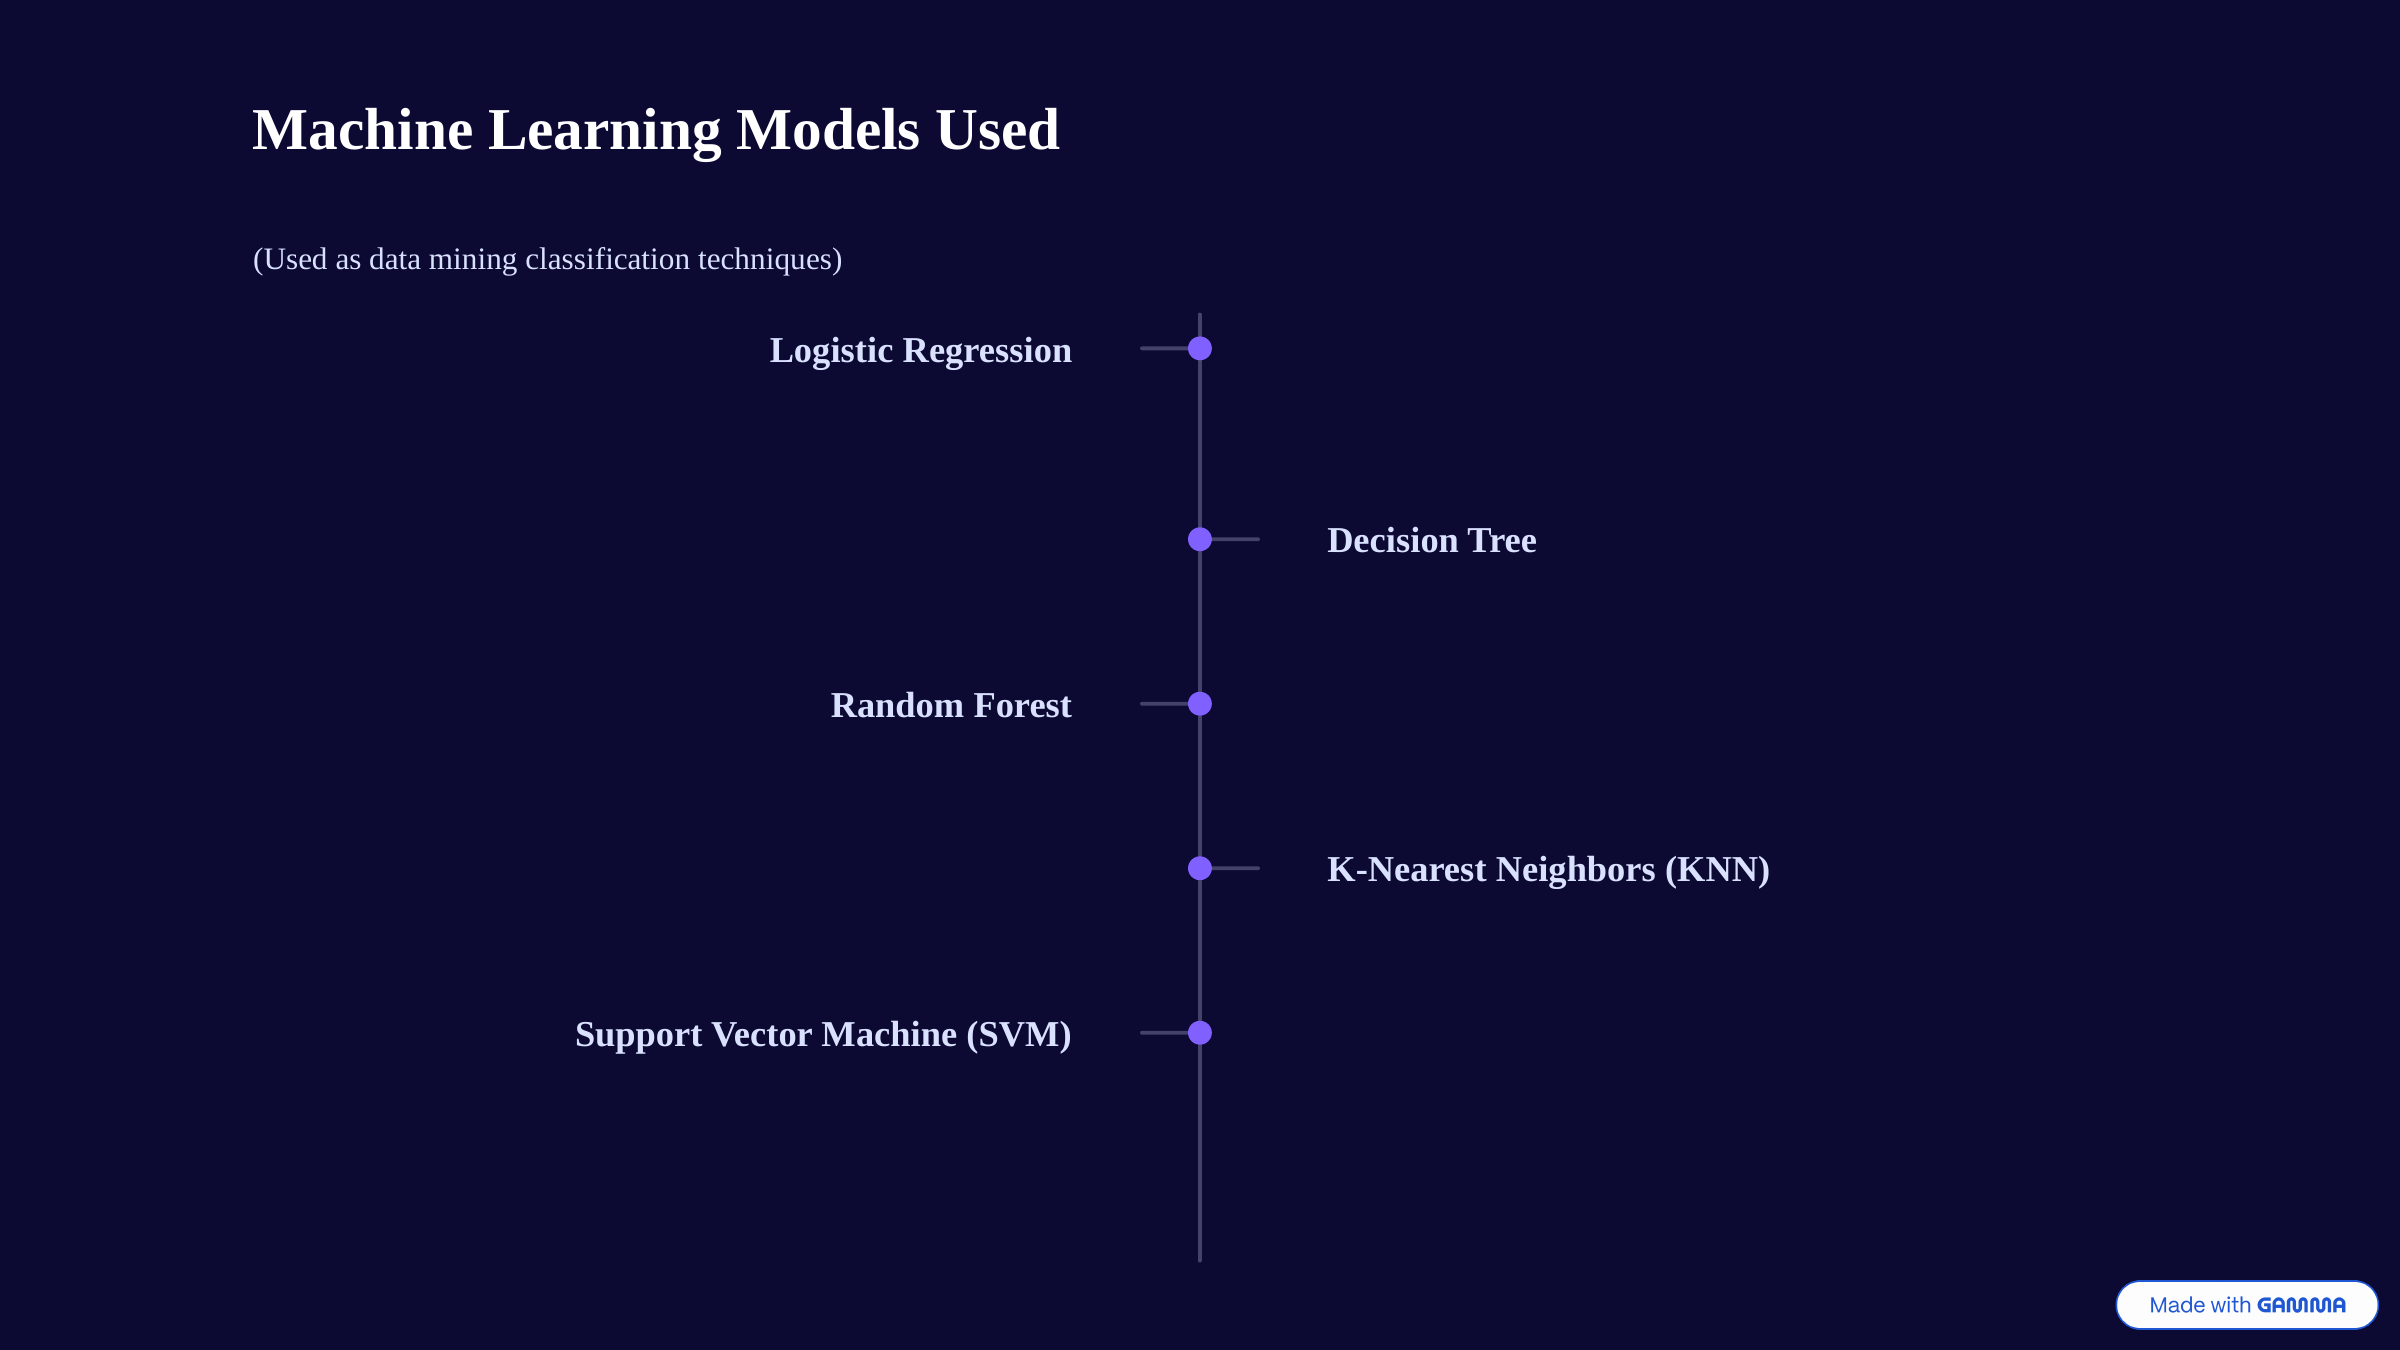

Machine Learning Models Used
(Used as data mining classification techniques)

Logistic Regression

Decision Tree

Random Forest

K-Nearest Neighbors (KNN)

Support Vector Machine (SVM)